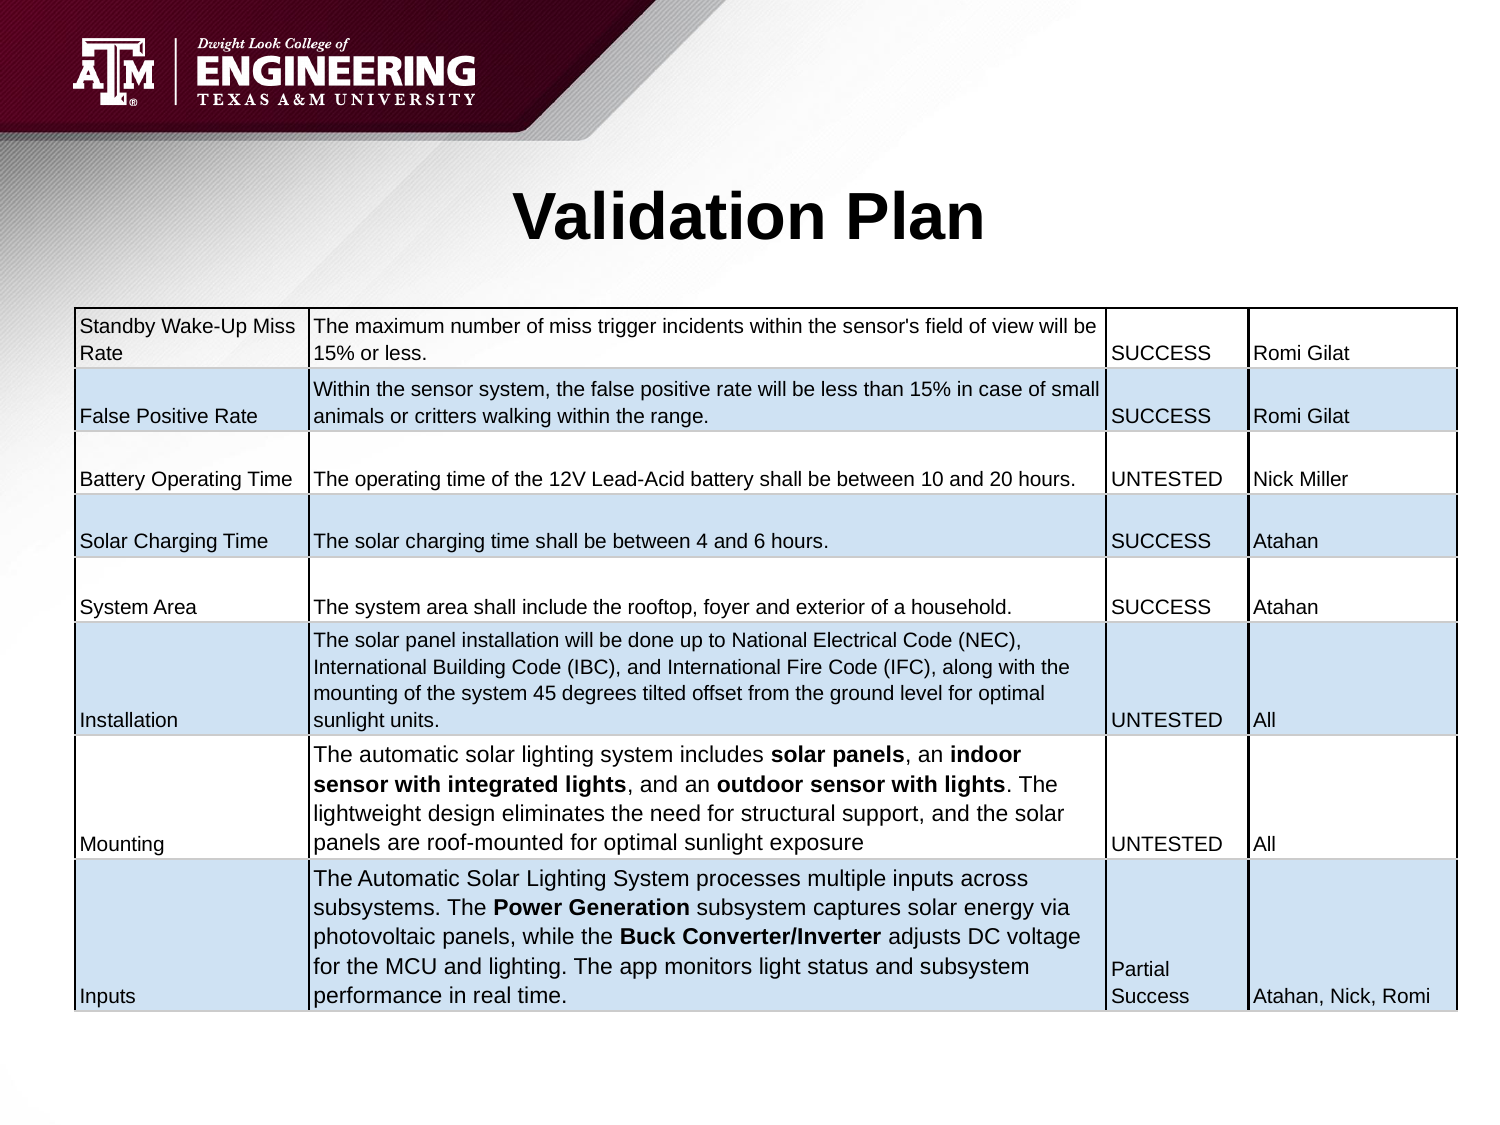

# Validation Plan
| Standby Wake-Up Miss Rate | The maximum number of miss trigger incidents within the sensor's field of view will be 15% or less. | SUCCESS | Romi Gilat |
| --- | --- | --- | --- |
| False Positive Rate | Within the sensor system, the false positive rate will be less than 15% in case of small animals or critters walking within the range. | SUCCESS | Romi Gilat |
| Battery Operating Time | The operating time of the 12V Lead-Acid battery shall be between 10 and 20 hours. | UNTESTED | Nick Miller |
| Solar Charging Time | The solar charging time shall be between 4 and 6 hours. | SUCCESS | Atahan |
| System Area | The system area shall include the rooftop, foyer and exterior of a household. | SUCCESS | Atahan |
| Installation | The solar panel installation will be done up to National Electrical Code (NEC), International Building Code (IBC), and International Fire Code (IFC), along with the mounting of the system 45 degrees tilted offset from the ground level for optimal sunlight units. | UNTESTED | All |
| Mounting | The automatic solar lighting system includes solar panels, an indoor sensor with integrated lights, and an outdoor sensor with lights. The lightweight design eliminates the need for structural support, and the solar panels are roof-mounted for optimal sunlight exposure | UNTESTED | All |
| Inputs | The Automatic Solar Lighting System processes multiple inputs across subsystems. The Power Generation subsystem captures solar energy via photovoltaic panels, while the Buck Converter/Inverter adjusts DC voltage for the MCU and lighting. The app monitors light status and subsystem performance in real time. | Partial Success | Atahan, Nick, Romi |